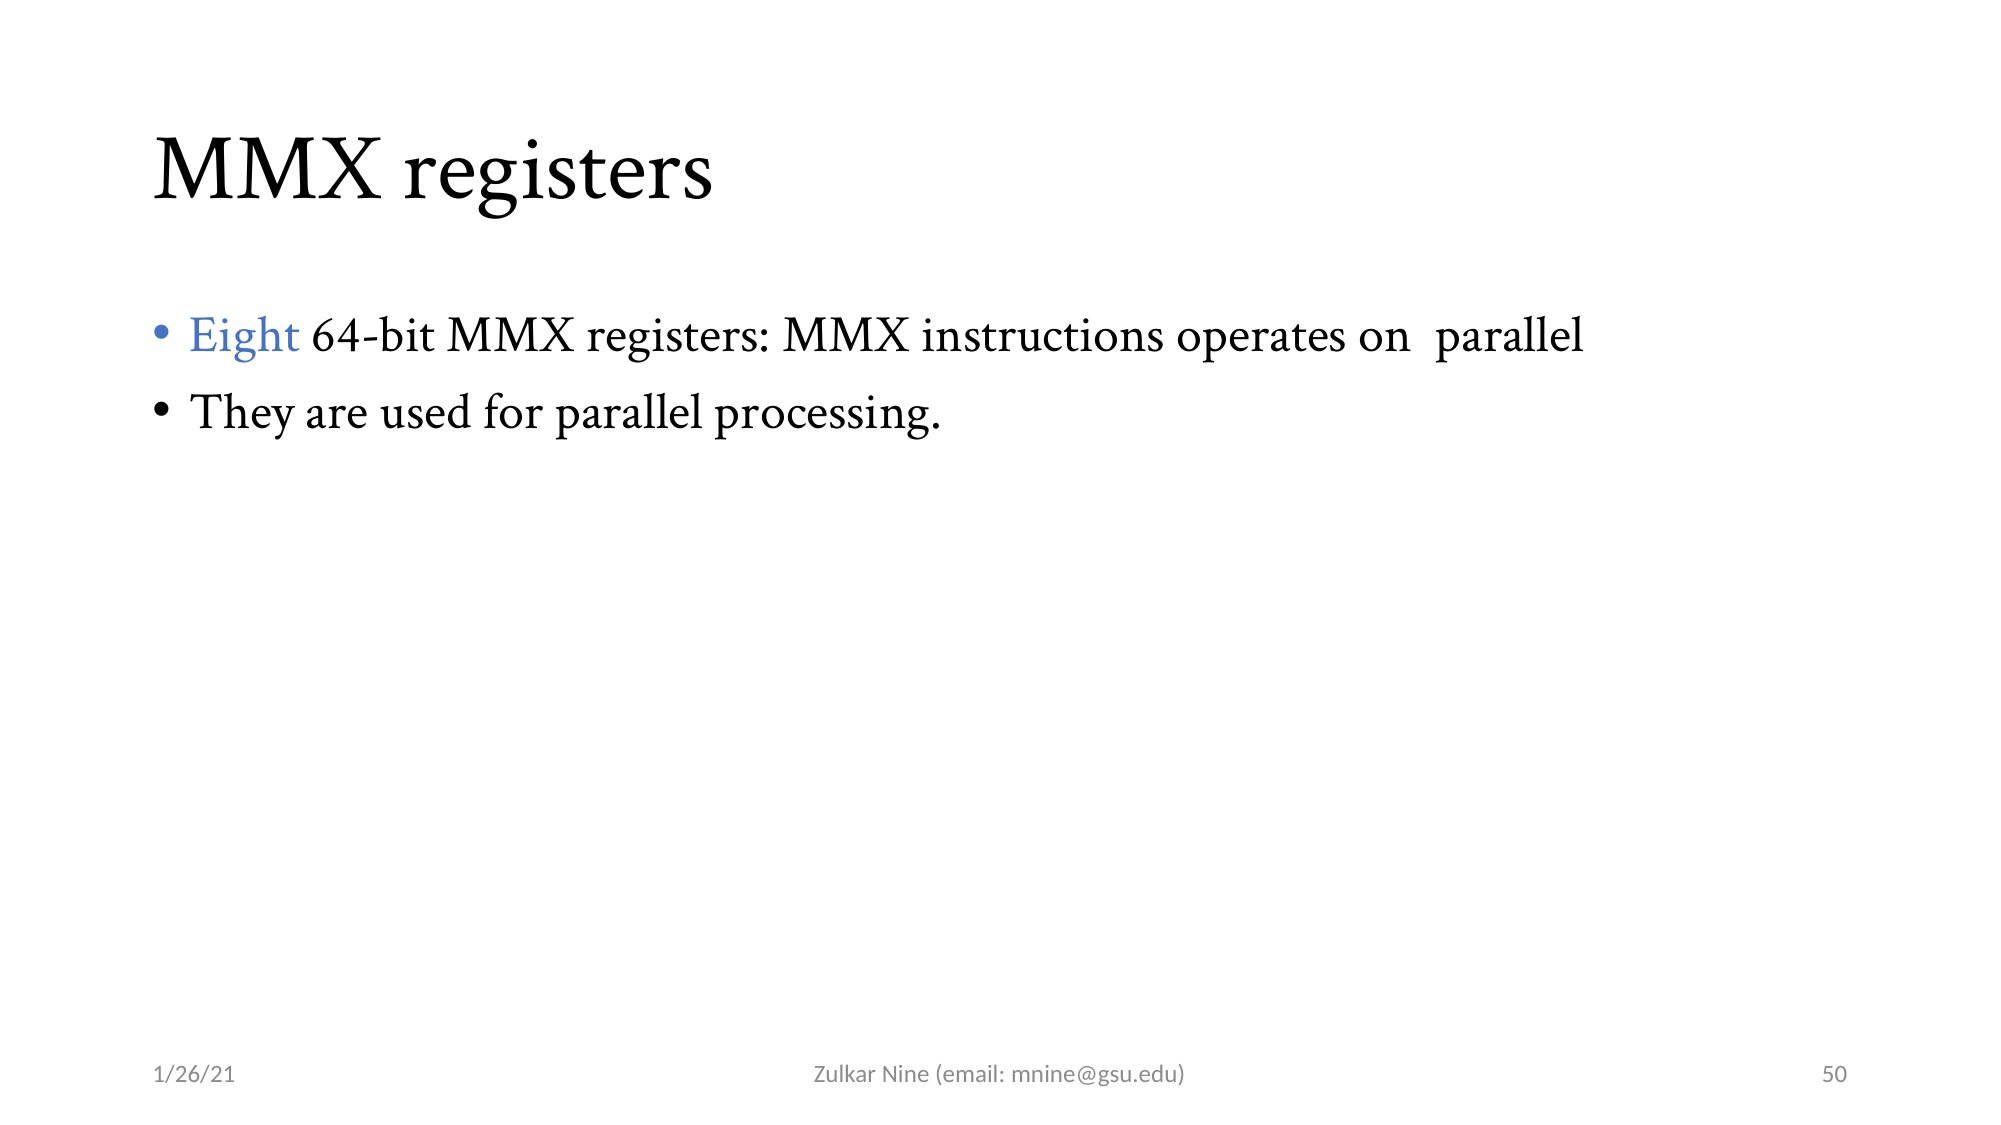

# MMX registers
Eight 64-bit MMX registers: MMX instructions operates on  parallel
They are used for parallel processing.
1/26/21
Zulkar Nine (email: mnine@gsu.edu)
50